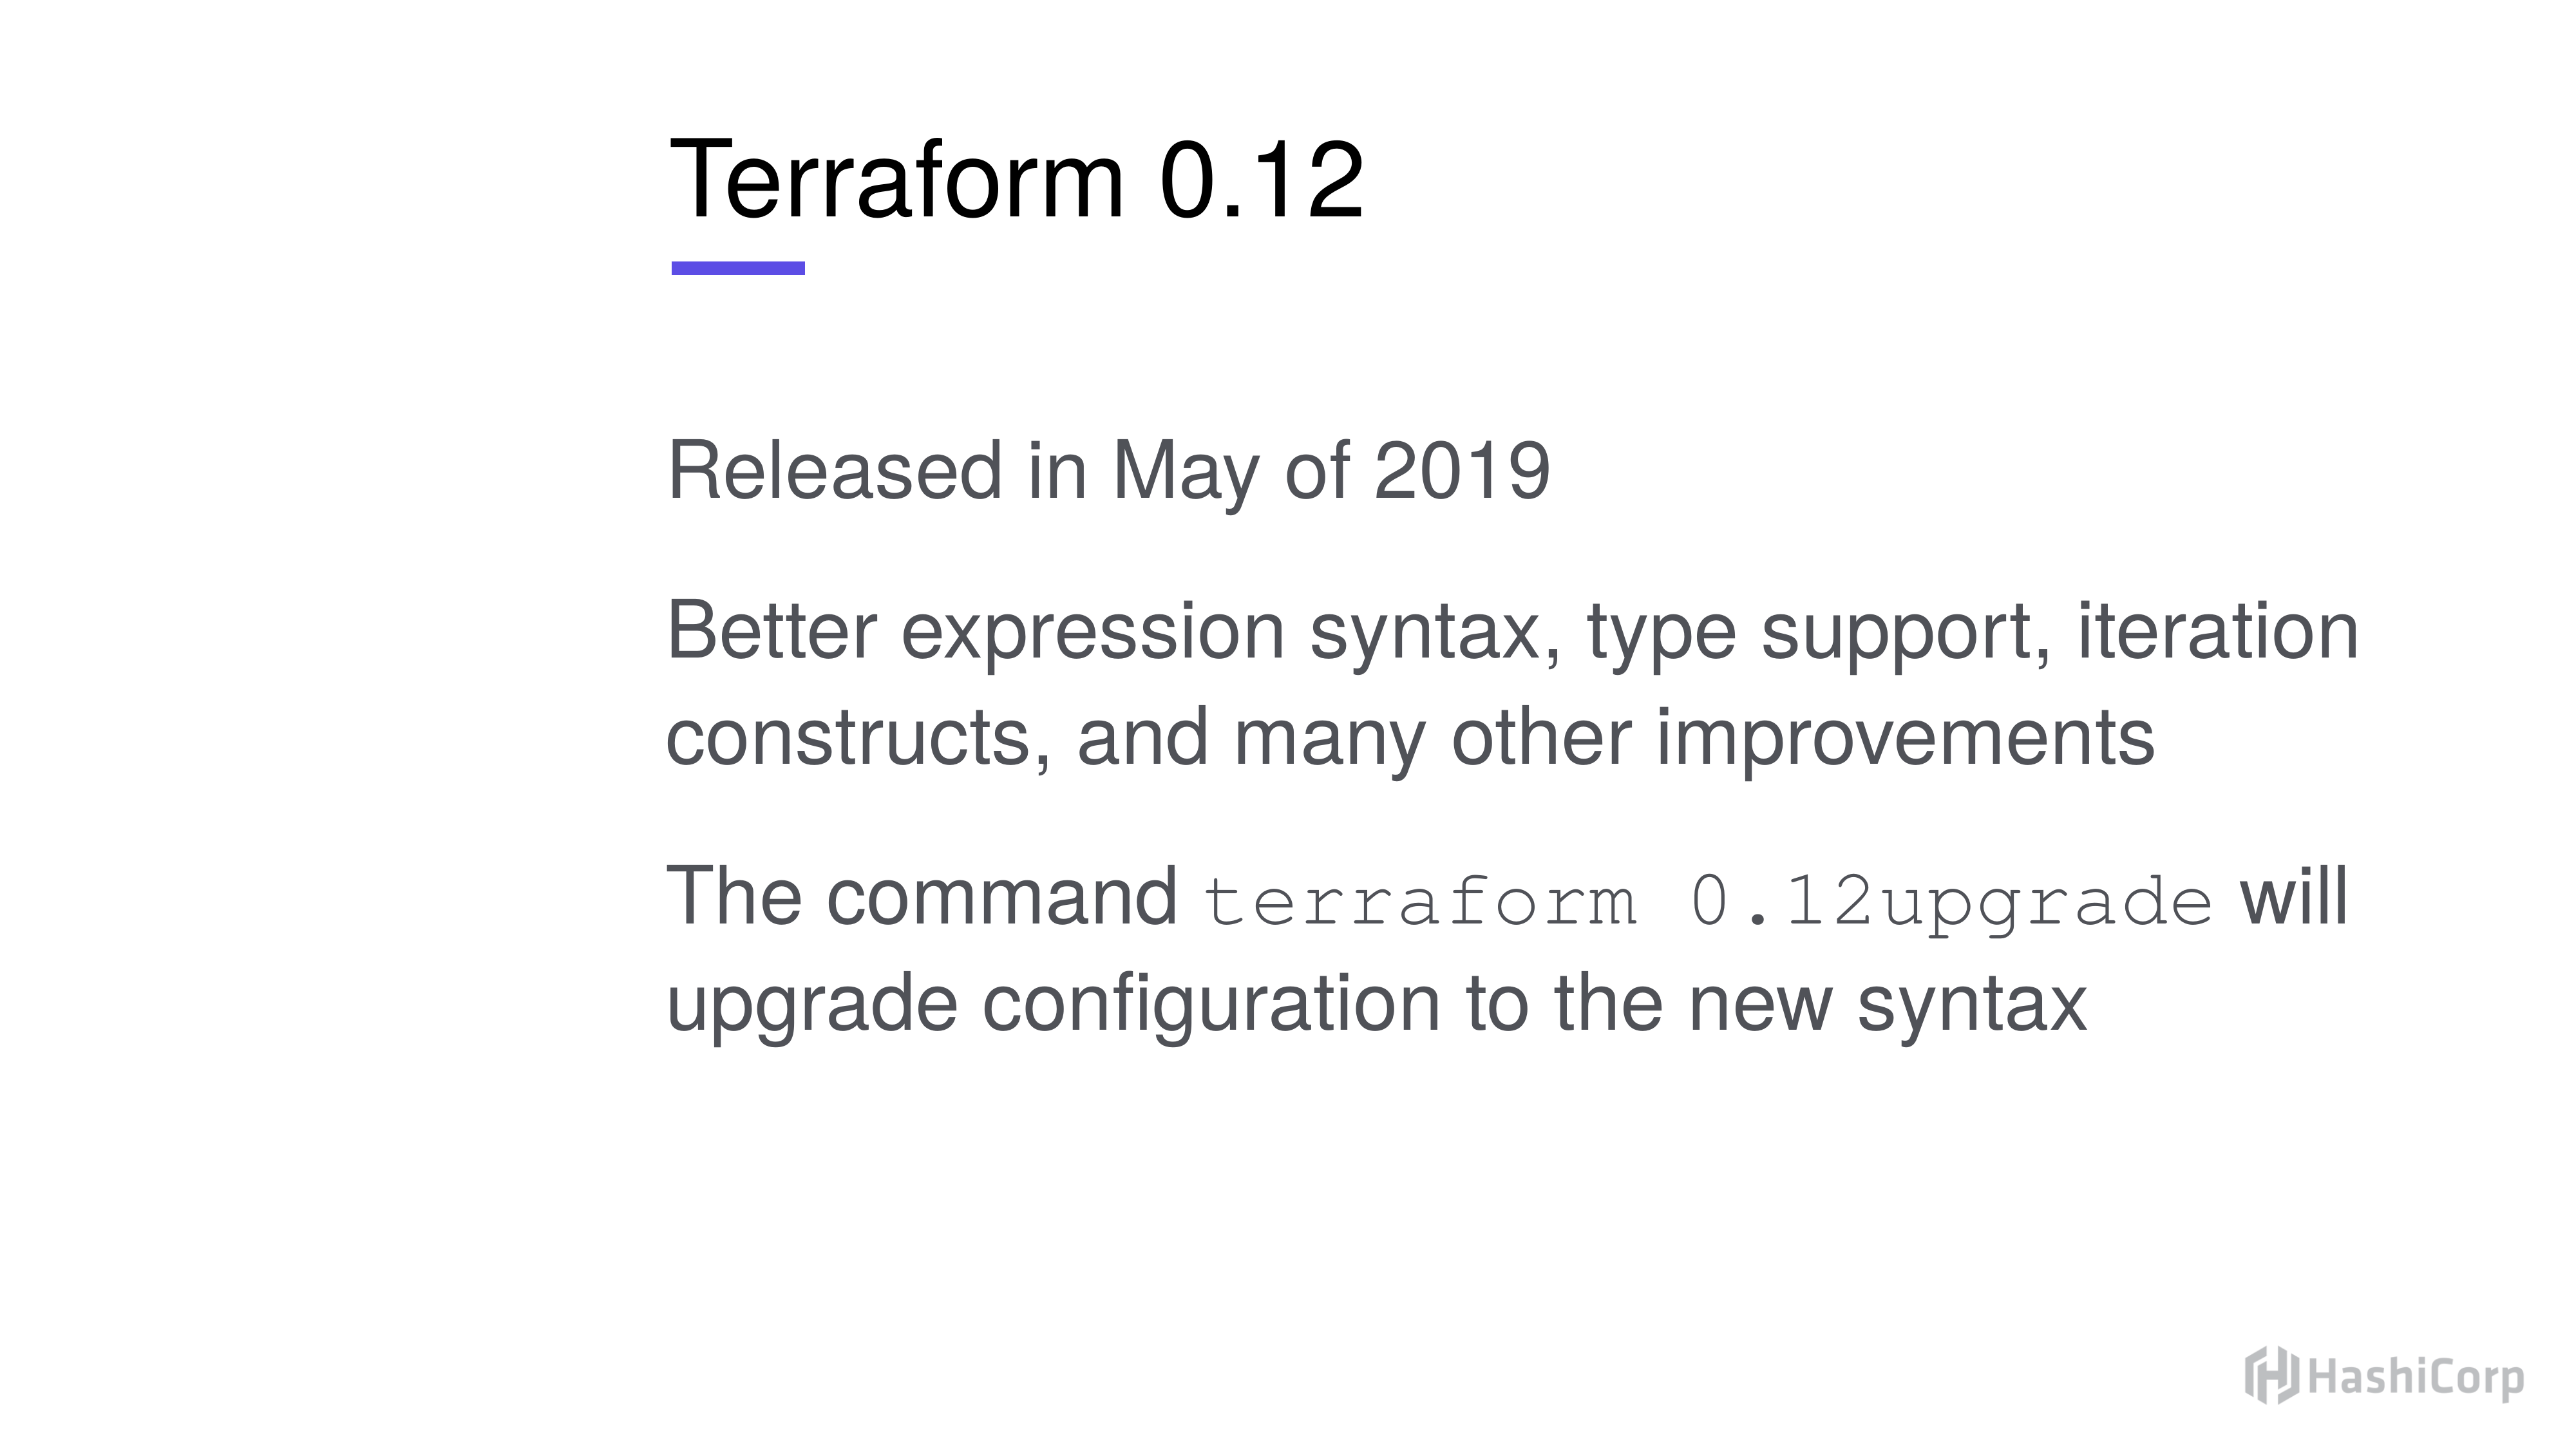

# Terraform 0.12
Released in May of 2019
Better expression syntax, type support, iteration constructs, and many other improvements
The command terraform 0.12upgrade will upgrade configuration to the new syntax
60